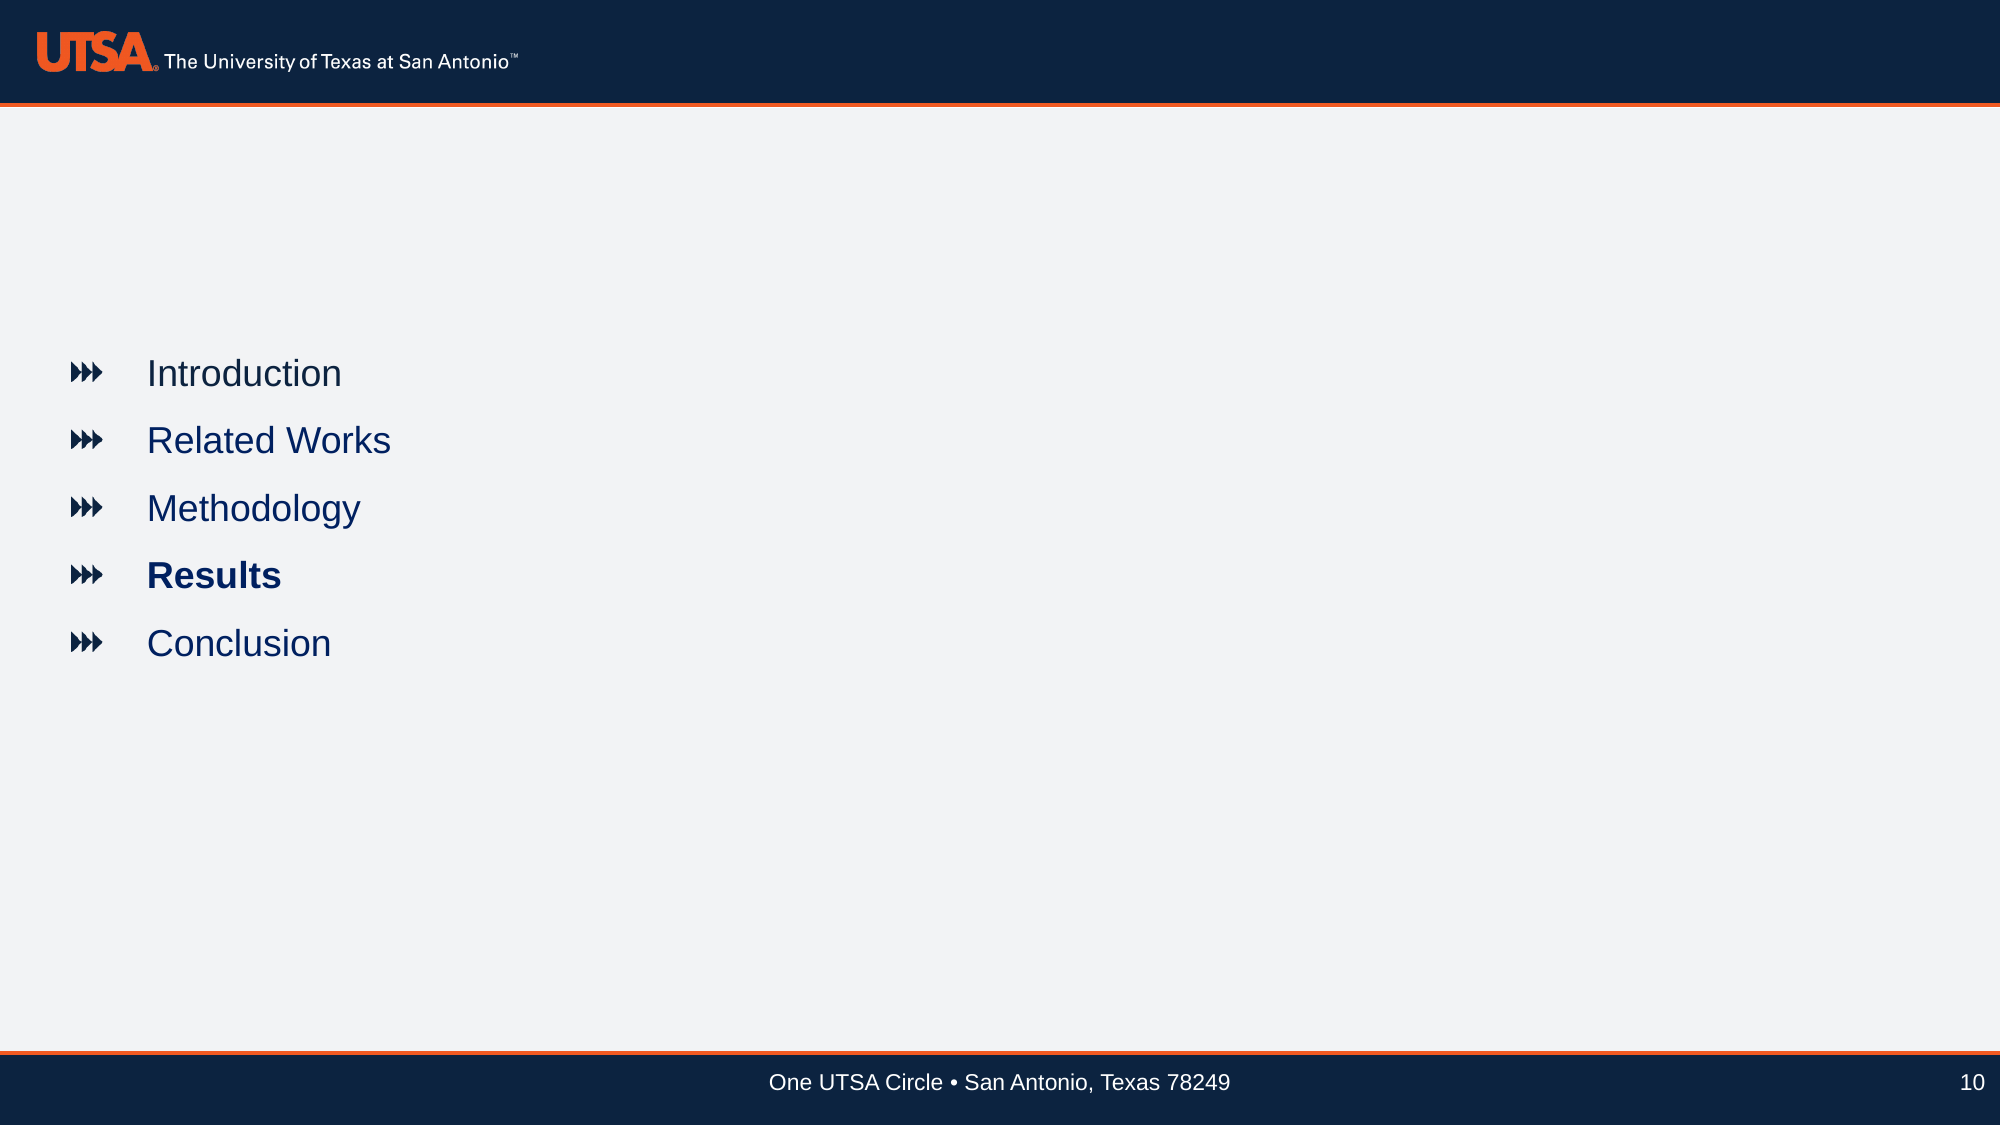

Introduction
Related Works
Methodology
Results
Conclusion
10
One UTSA Circle • San Antonio, Texas 78249